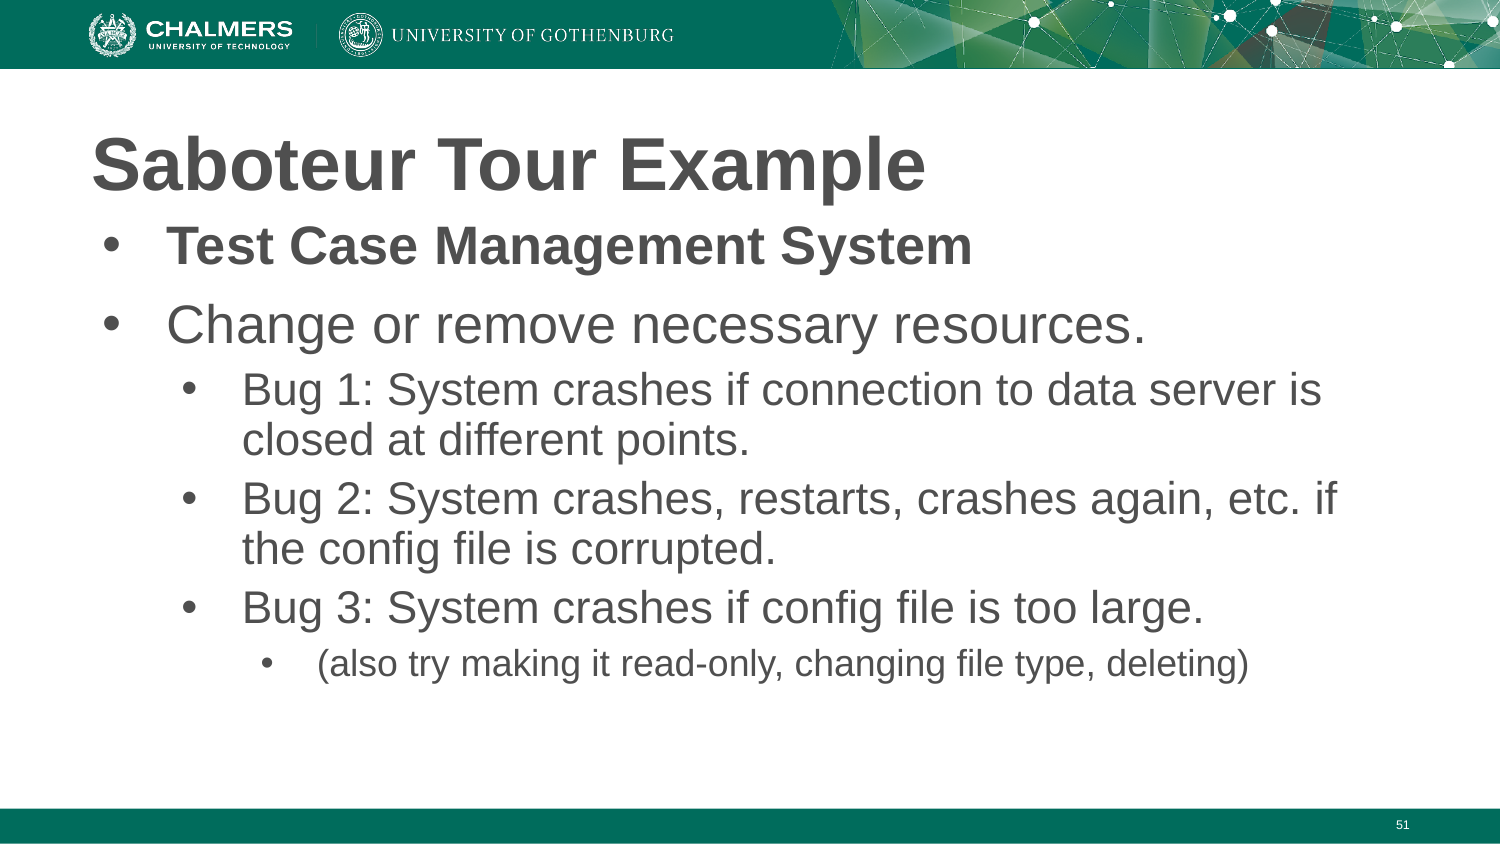

# Saboteur Tour Example
Test Case Management System
Change or remove necessary resources.
Bug 1: System crashes if connection to data server is closed at different points.
Bug 2: System crashes, restarts, crashes again, etc. if the config file is corrupted.
Bug 3: System crashes if config file is too large.
(also try making it read-only, changing file type, deleting)
51